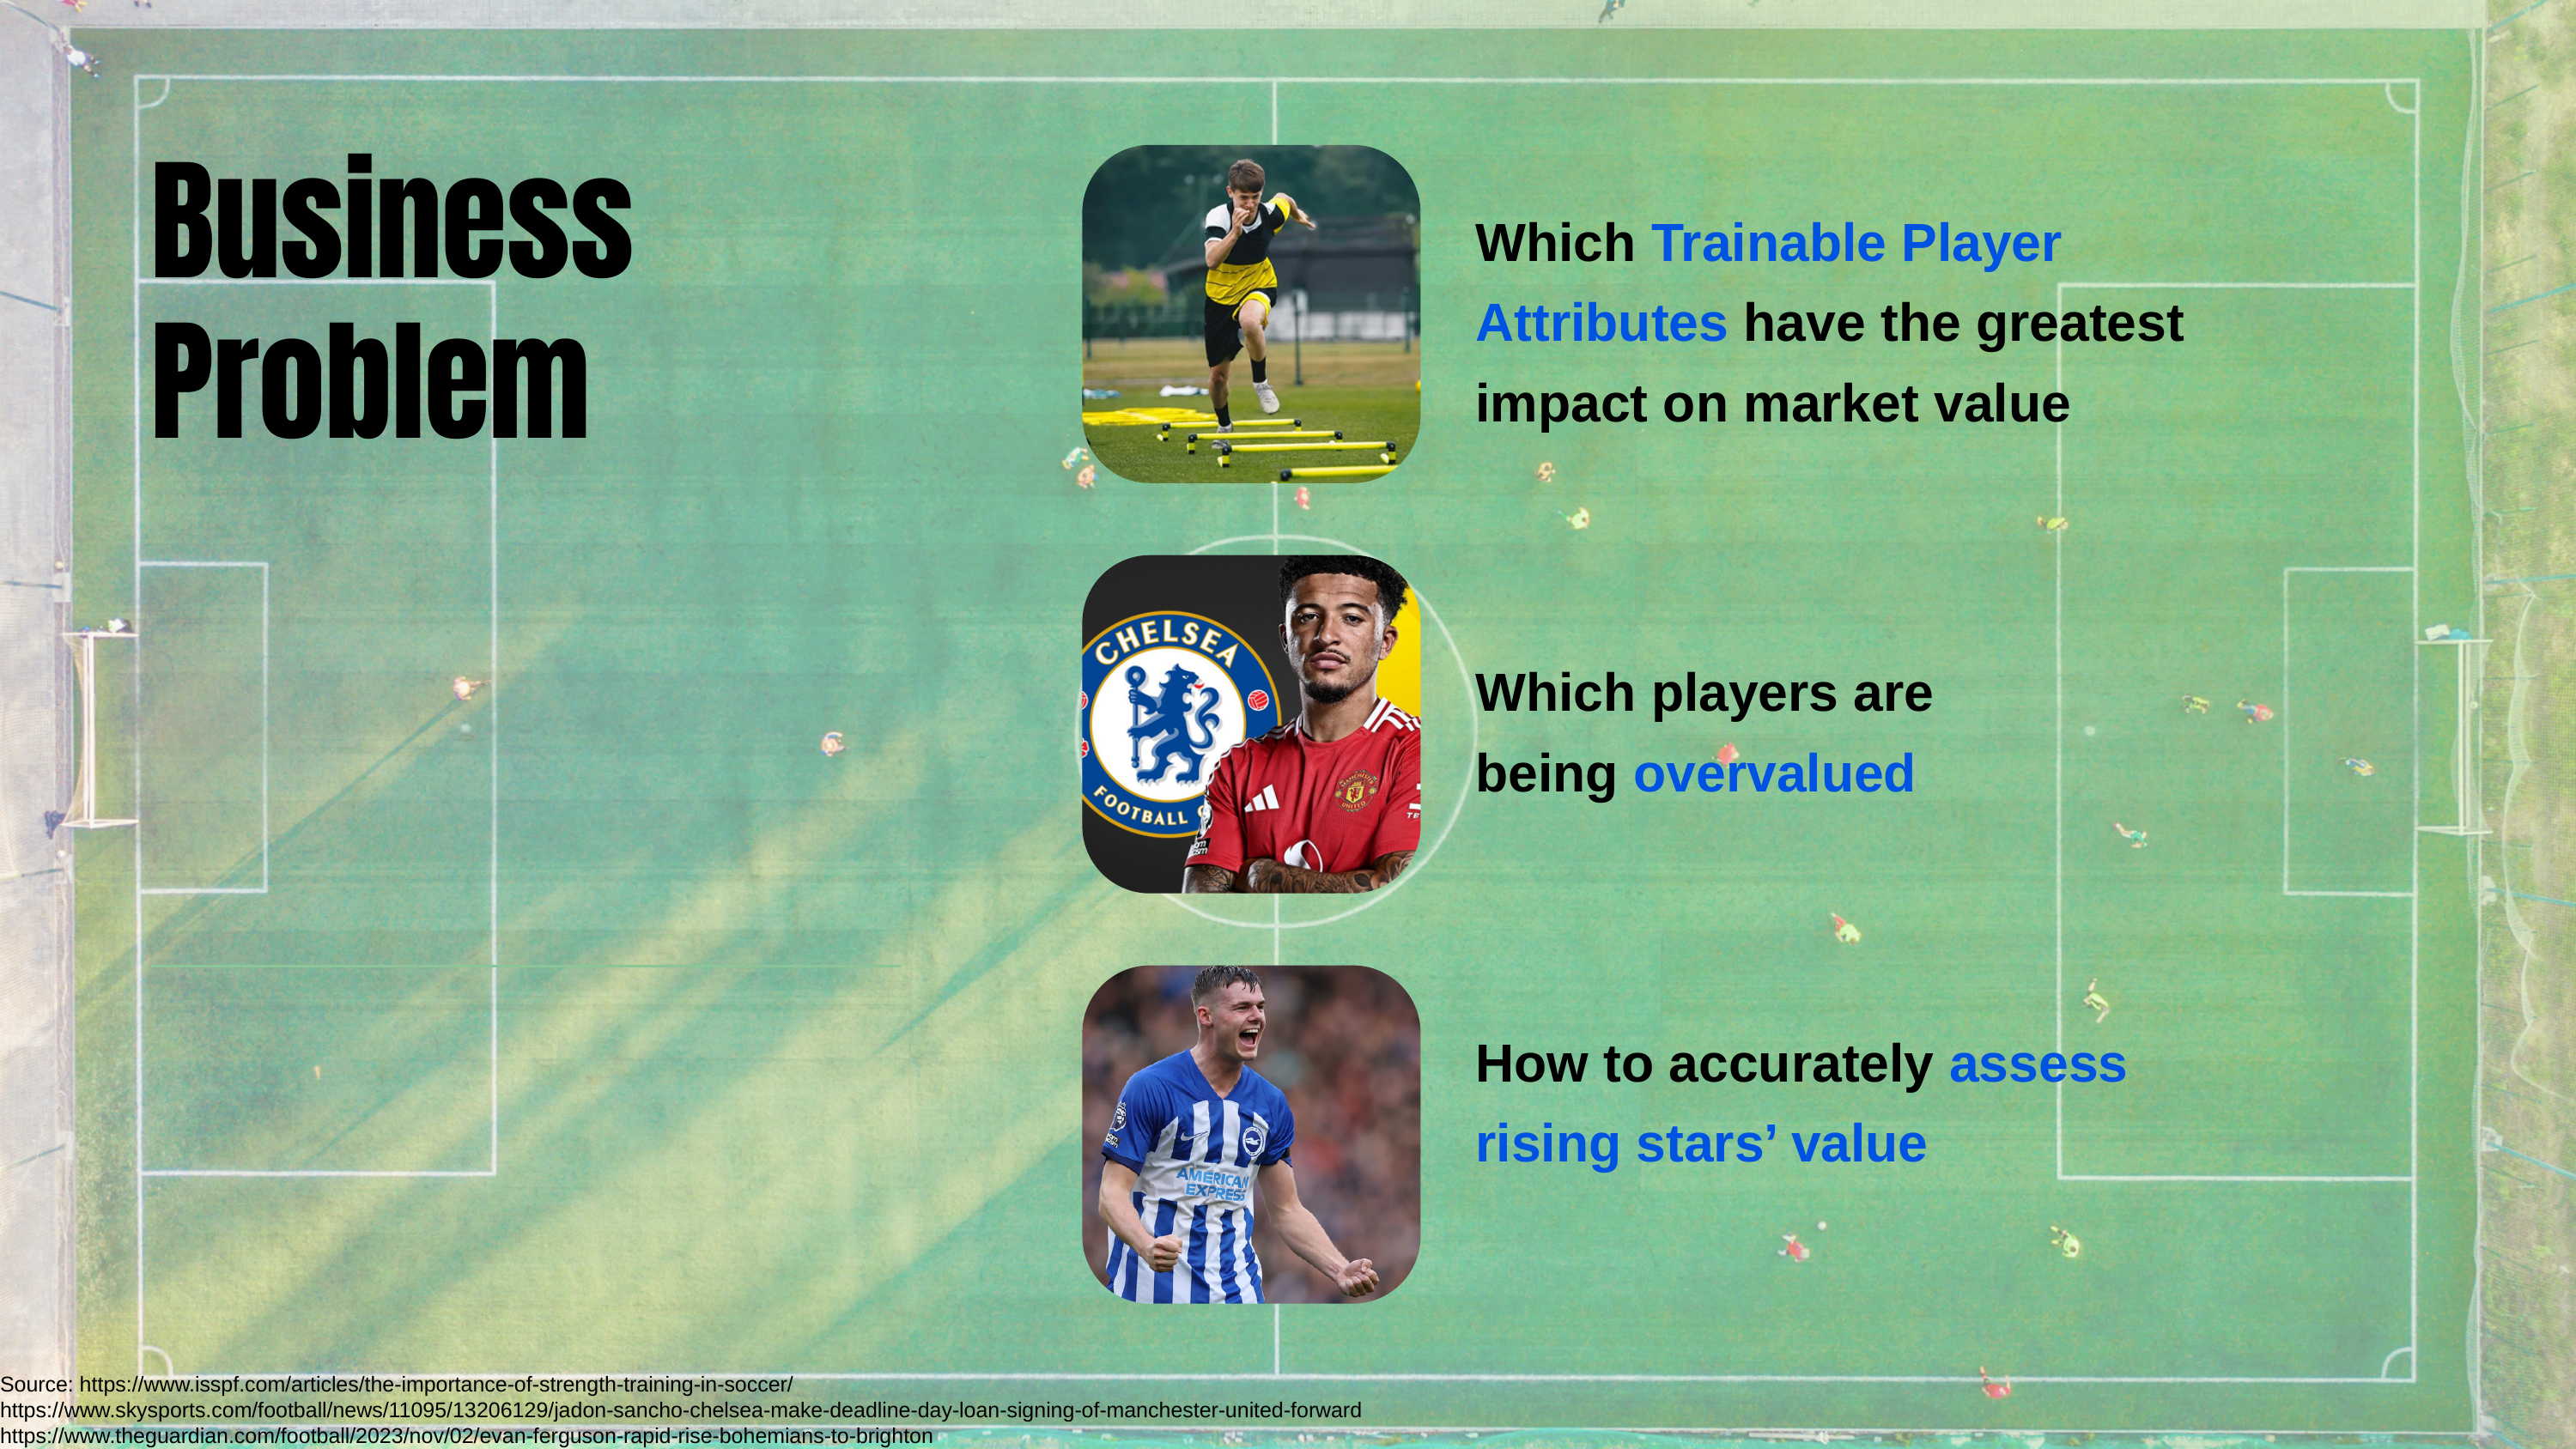

Business Problem

Which Trainable Player Attributes have the greatest impact on market value

Which players are being overvalued

How to accurately assess rising stars’ value
Source: https://www.isspf.com/articles/the-importance-of-strength-training-in-soccer/
https://www.skysports.com/football/news/11095/13206129/jadon-sancho-chelsea-make-deadline-day-loan-signing-of-manchester-united-forward
https://www.theguardian.com/football/2023/nov/02/evan-ferguson-rapid-rise-bohemians-to-brighton